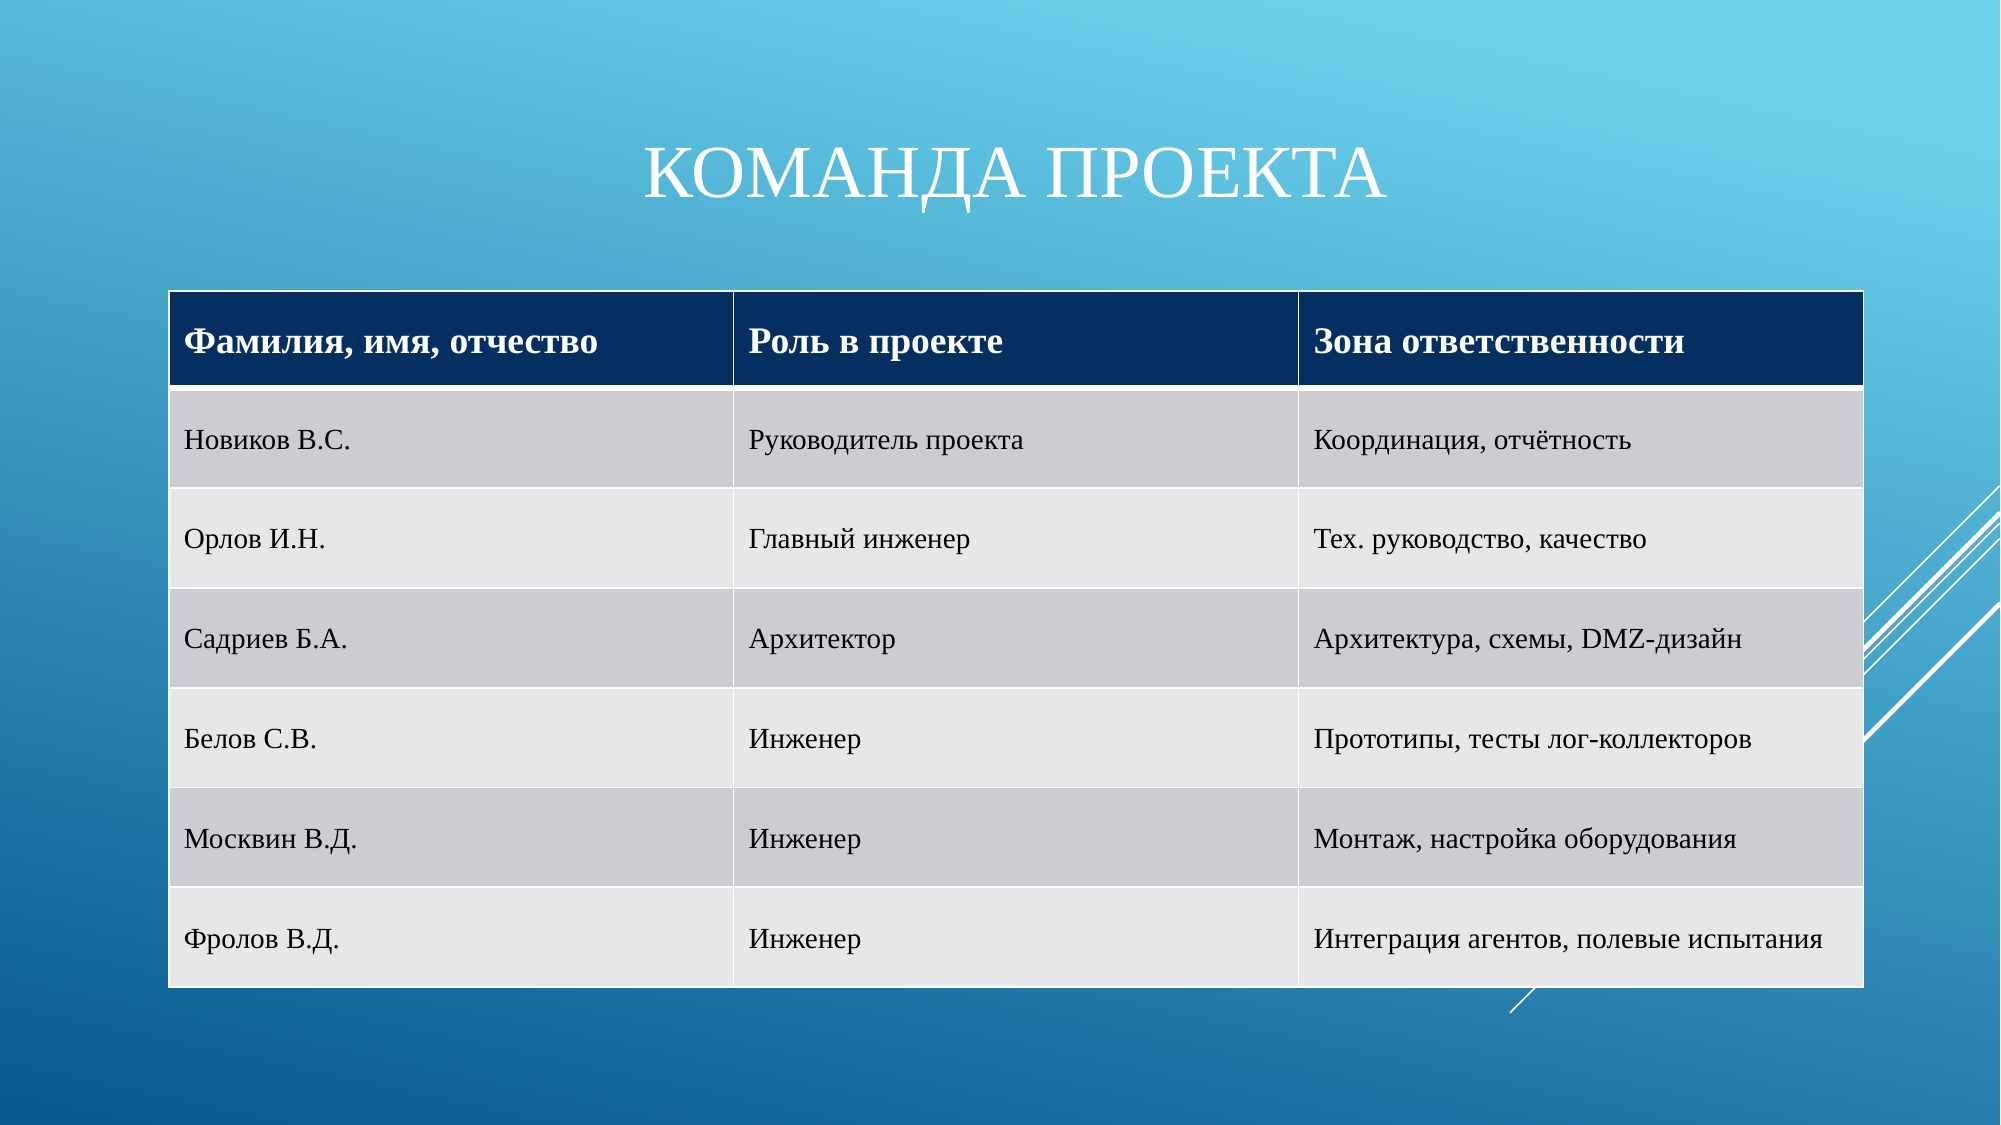

# Команда проекта
| Фамилия, имя, отчество | Роль в проекте | Зона ответственности |
| --- | --- | --- |
| Новиков В.С. | Руководитель проекта | Координация, отчётность |
| Орлов И.Н. | Главный инженер | Тех. руководство, качество |
| Садриев Б.А. | Архитектор | Архитектура, схемы, DMZ-дизайн |
| Белов С.В. | Инженер | Прототипы, тесты лог-коллекторов |
| Москвин В.Д. | Инженер | Монтаж, настройка оборудования |
| Фролов В.Д. | Инженер | Интеграция агентов, полевые испытания |